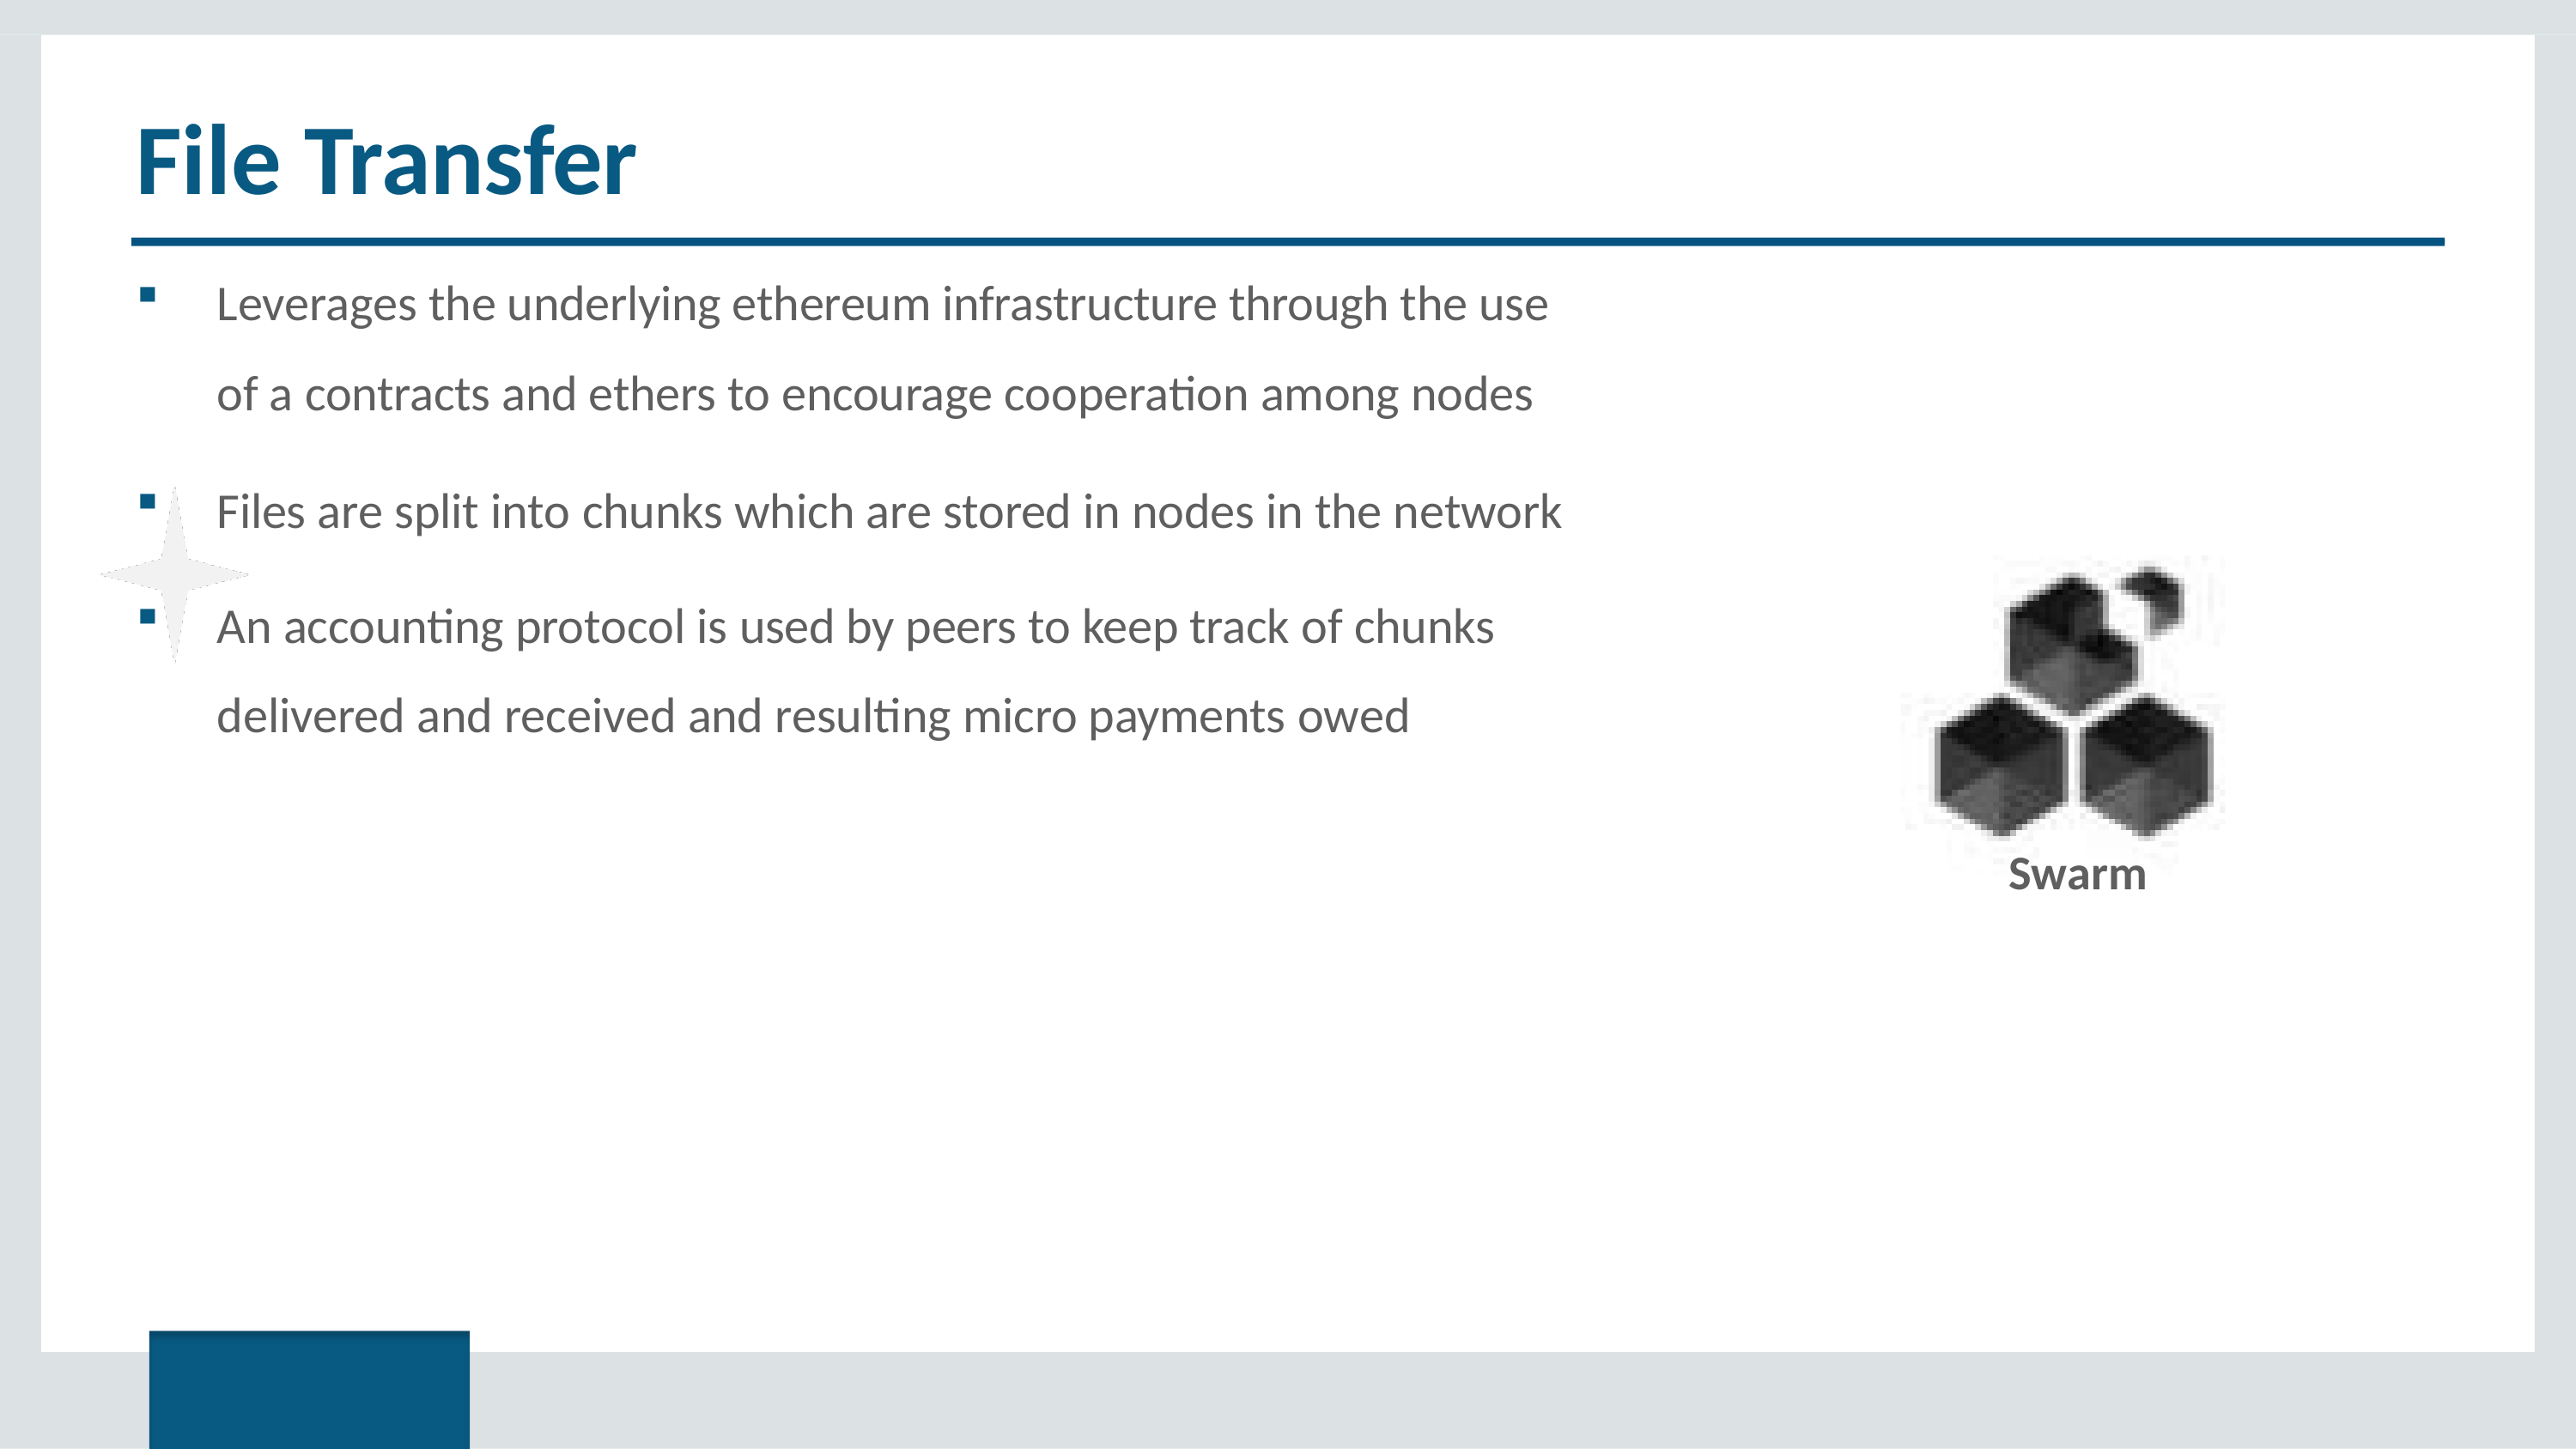

# File Transfer
Leverages the underlying ethereum infrastructure through the use  of a contracts and ethers to encourage cooperation among nodes

Files are split into chunks which are stored in nodes in the network
An accounting protocol is used by peers to keep track of chunks  delivered and received and resulting micro payments owed

Swarm